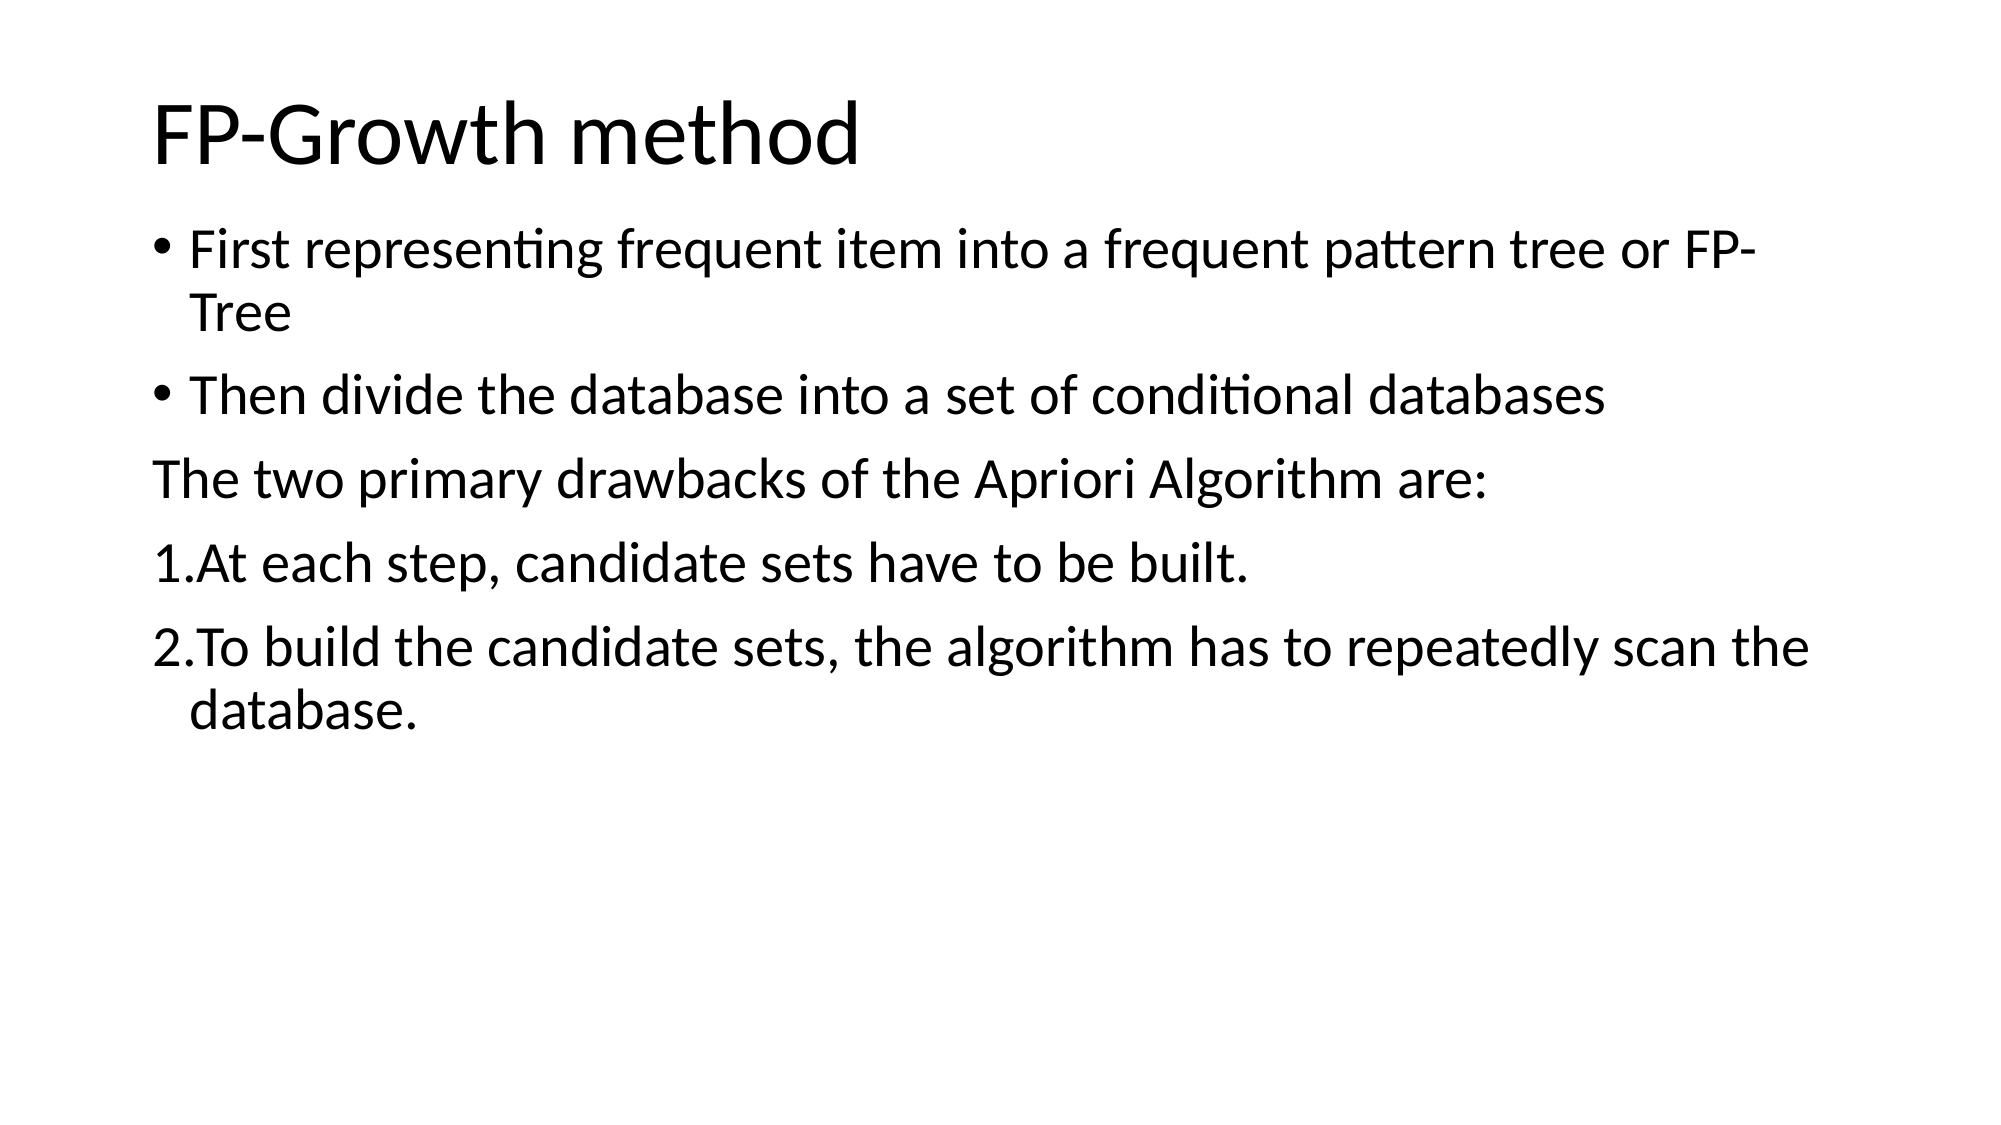

# FP-Growth method
First representing frequent item into a frequent pattern tree or FP-Tree
Then divide the database into a set of conditional databases
The two primary drawbacks of the Apriori Algorithm are:
At each step, candidate sets have to be built.
To build the candidate sets, the algorithm has to repeatedly scan the database.